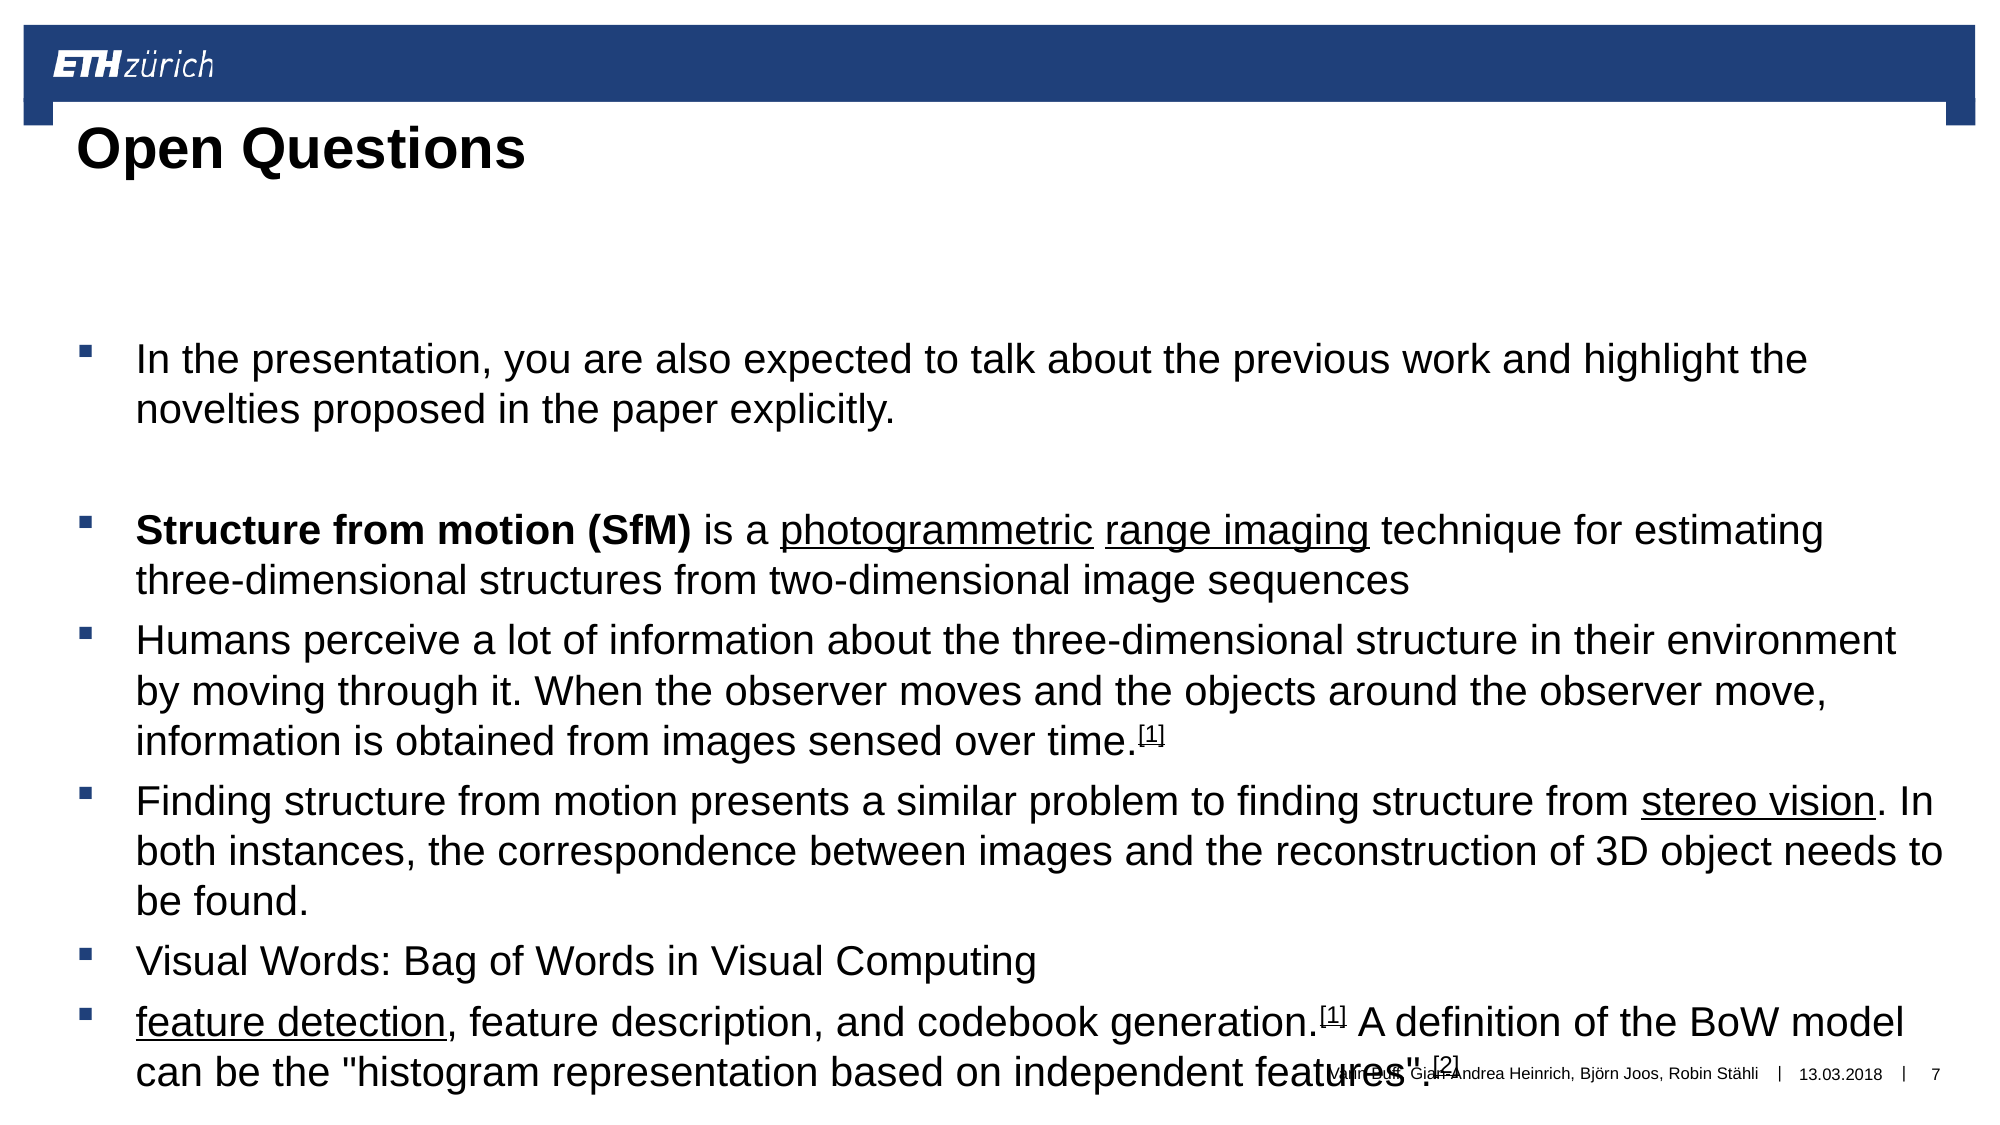

# Open Questions
In the presentation, you are also expected to talk about the previous work and highlight the novelties proposed in the paper explicitly.

Structure from motion (SfM) is a photogrammetric range imaging technique for estimating three-dimensional structures from two-dimensional image sequences
Humans perceive a lot of information about the three-dimensional structure in their environment by moving through it. When the observer moves and the objects around the observer move, information is obtained from images sensed over time.[1]
Finding structure from motion presents a similar problem to finding structure from stereo vision. In both instances, the correspondence between images and the reconstruction of 3D object needs to be found.
Visual Words: Bag of Words in Visual Computing
feature detection, feature description, and codebook generation.[1] A definition of the BoW model can be the "histogram representation based on independent features".[2]
Varin Buff, Gian-Andrea Heinrich, Björn Joos, Robin Stähli
13.03.2018
7